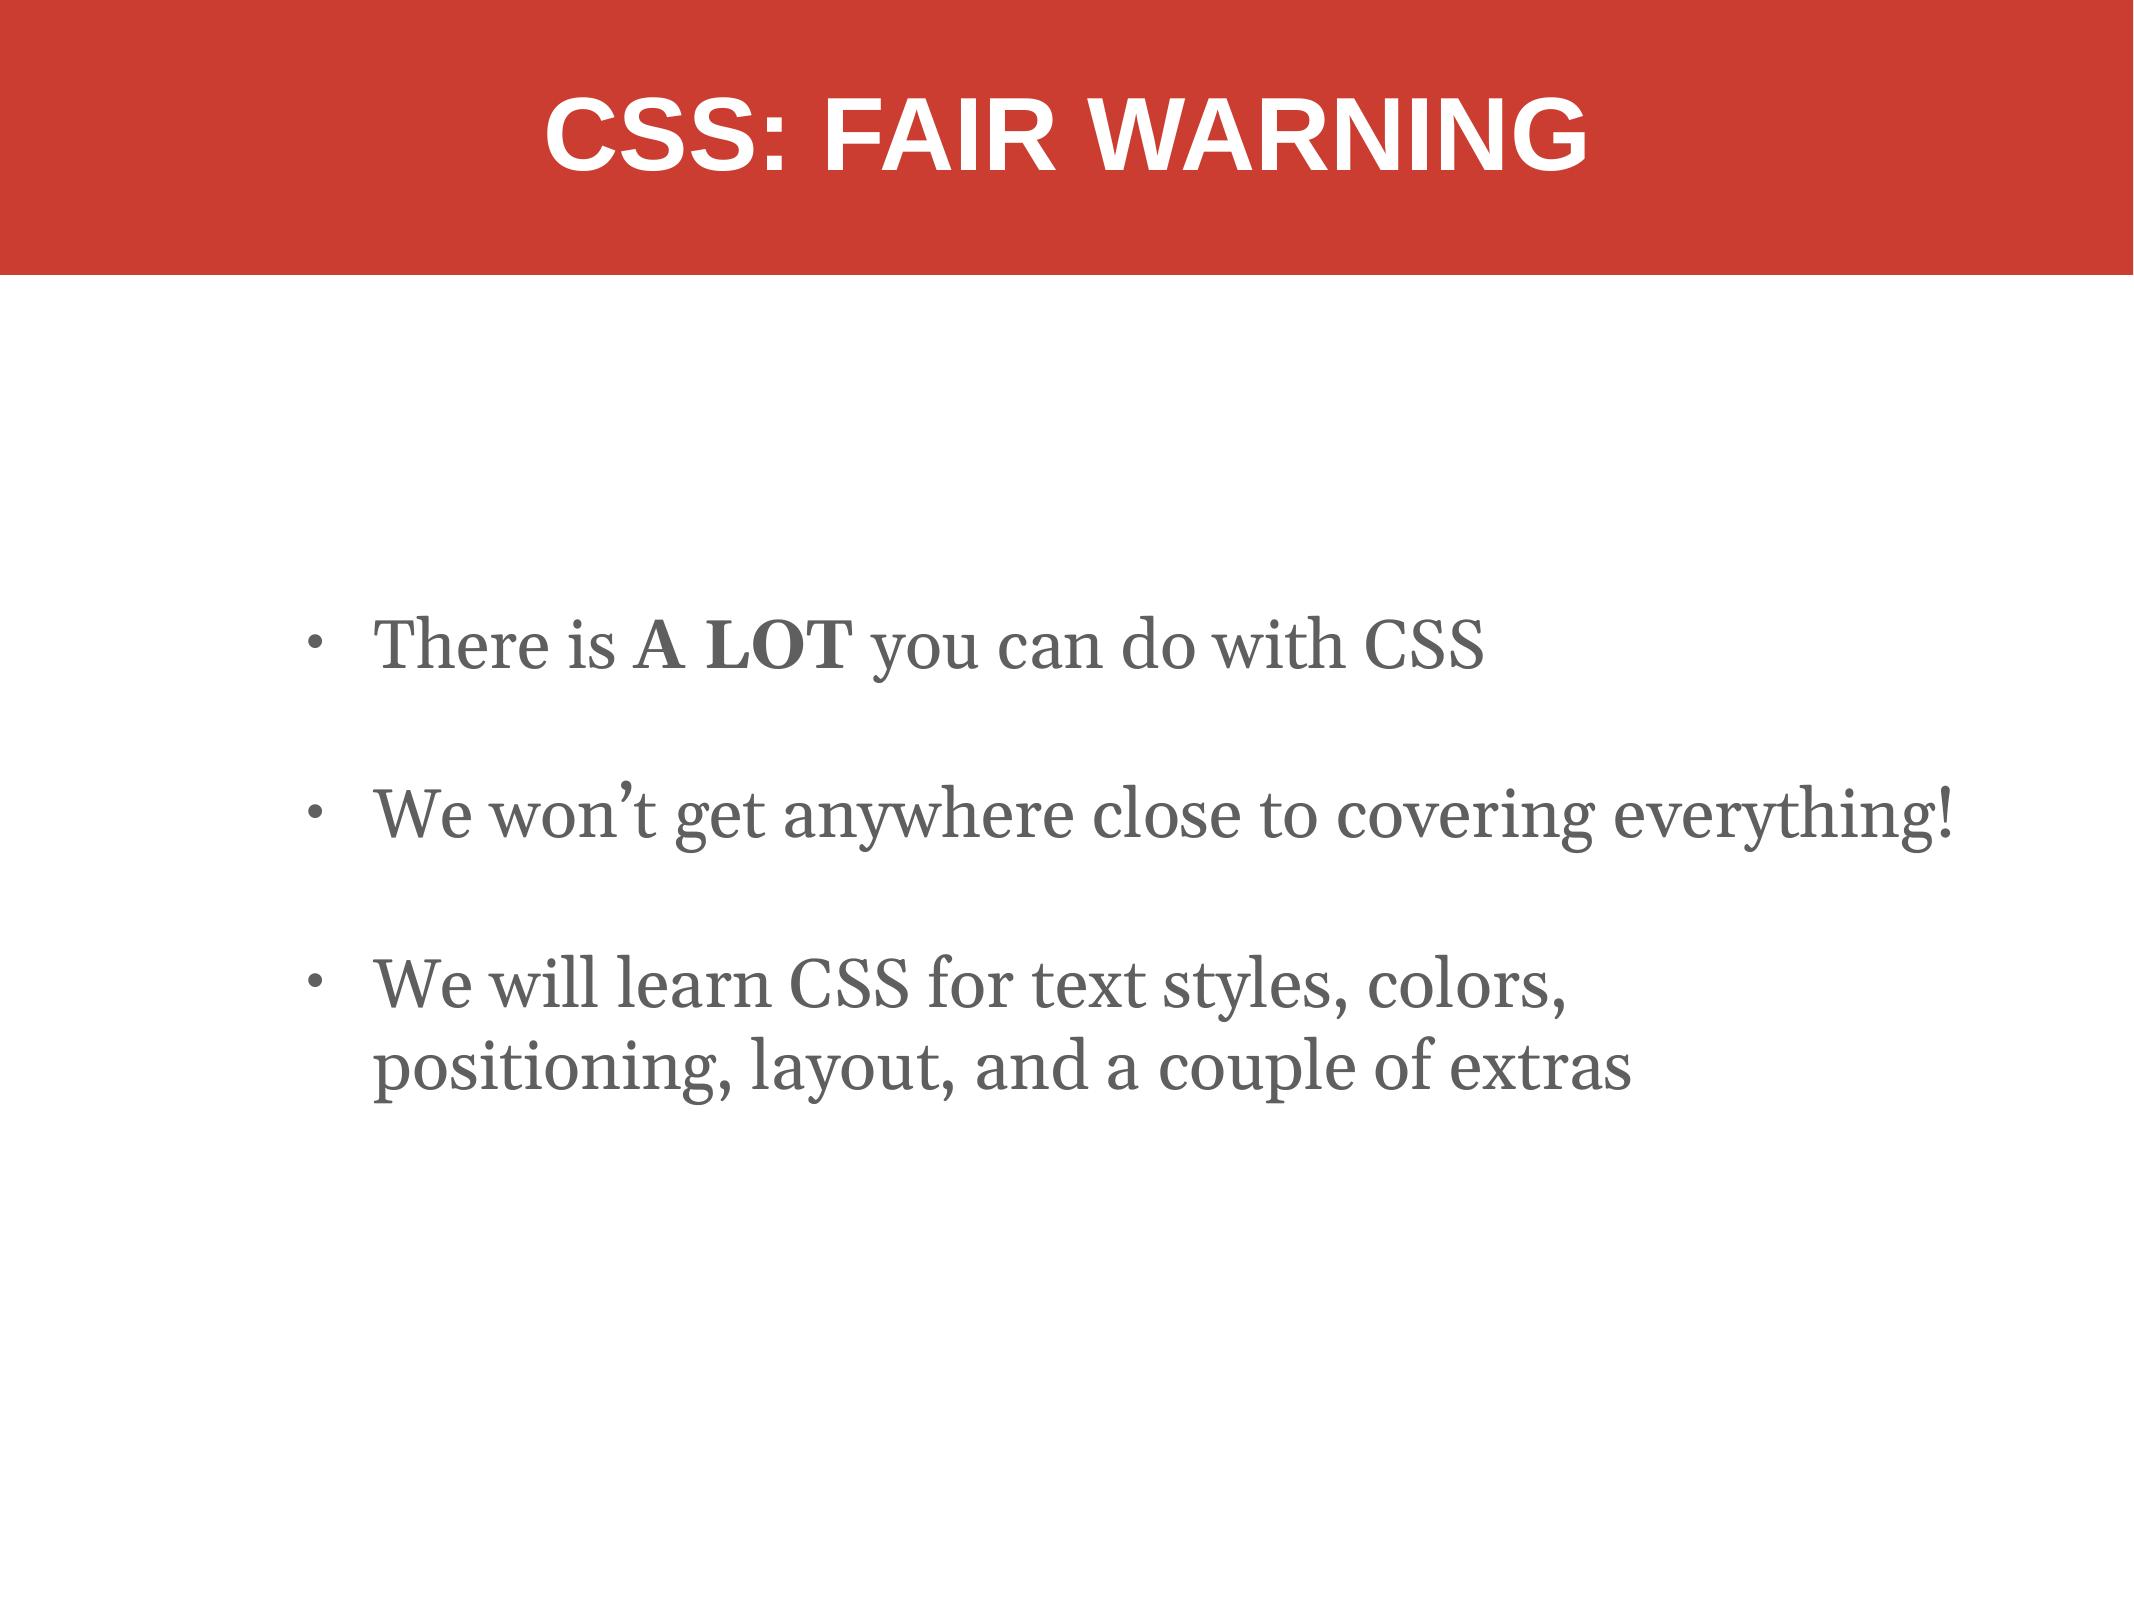

# CSS: FAIR WARNING
There is A LOT you can do with CSS

We won’t get anywhere close to covering everything!

We will learn CSS for text styles, colors,  positioning, layout, and a couple of extras